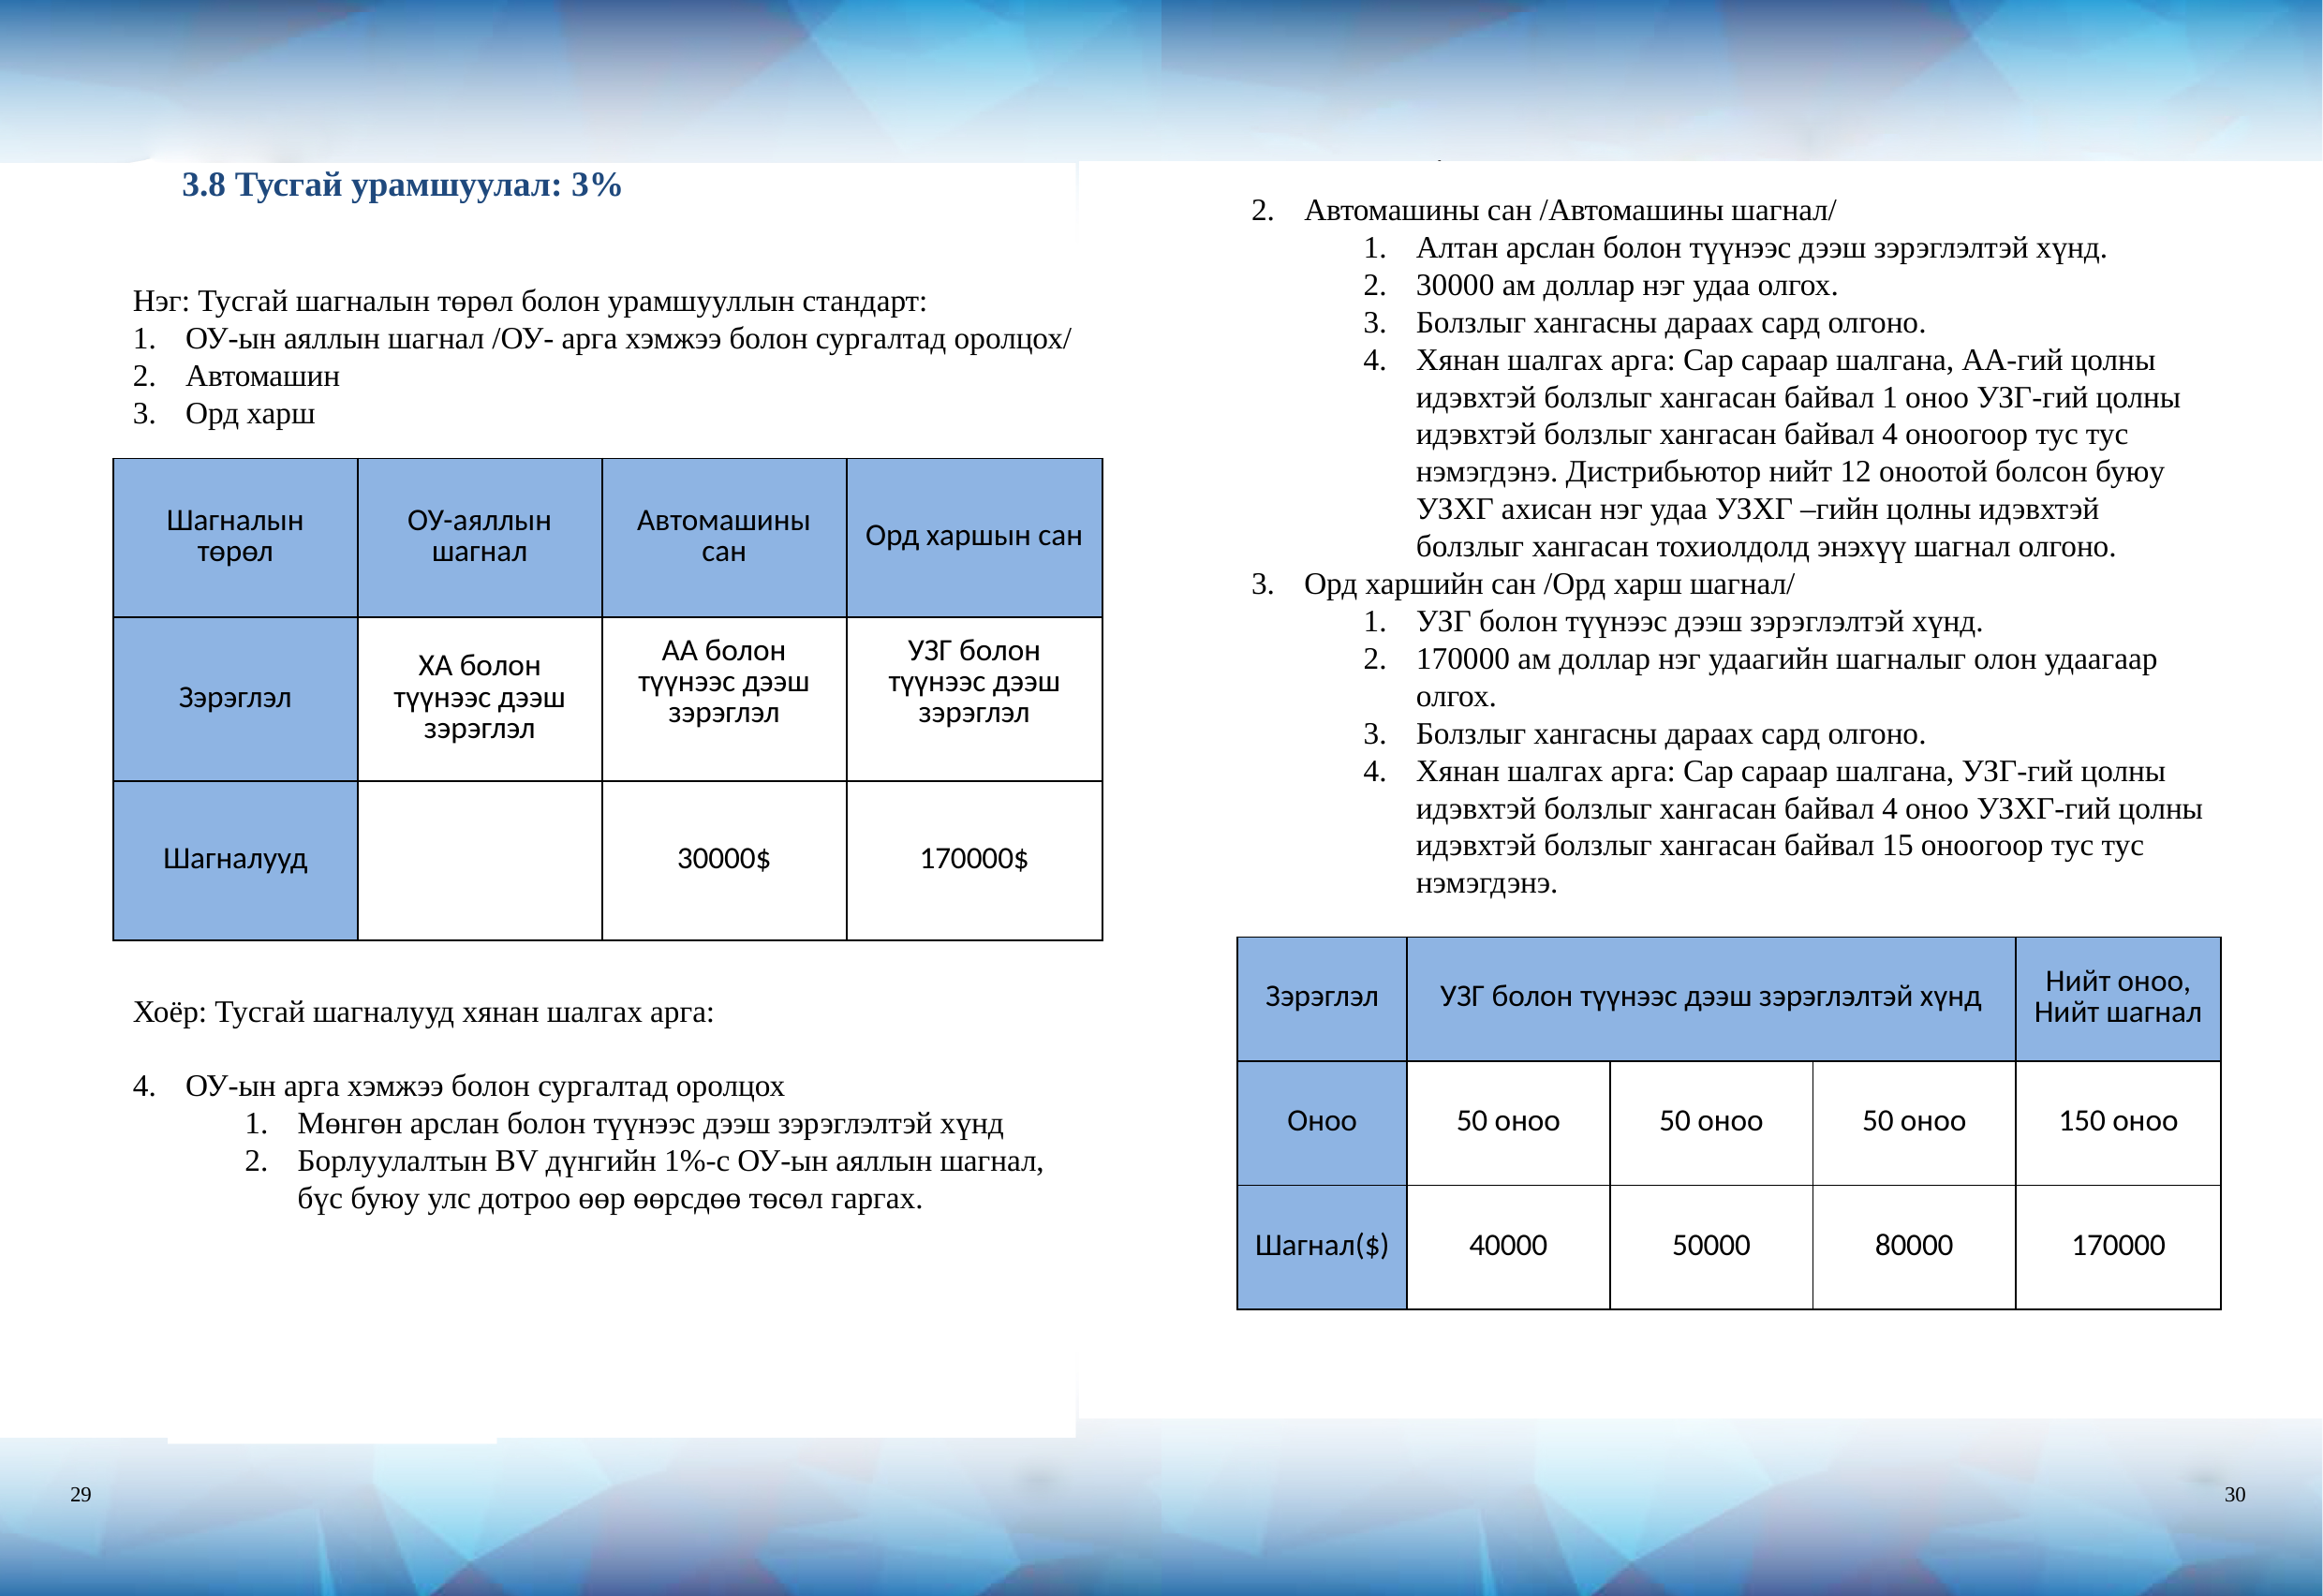

3.8 Тусгай урамшуулал: 3%
Автомашины сан /Автомашины шагнал/
Алтан арслан болон түүнээс дээш зэрэглэлтэй хүнд.
30000 ам доллар нэг удаа олгох.
Болзлыг хангасны дараах сард олгоно.
Хянан шалгах арга: Сар сараар шалгана, АА-гий цолны идэвхтэй болзлыг хангасан байвал 1 оноо УЗГ-гий цолны идэвхтэй болзлыг хангасан байвал 4 оноогоор тус тус нэмэгдэнэ. Дистрибьютор нийт 12 оноотой болсон буюу УЗХГ ахисан нэг удаа УЗХГ –гийн цолны идэвхтэй болзлыг хангасан тохиолдолд энэхүү шагнал олгоно.
Орд харшийн сан /Орд харш шагнал/
УЗГ болон түүнээс дээш зэрэглэлтэй хүнд.
170000 ам доллар нэг удаагийн шагналыг олон удаагаар олгох.
Болзлыг хангасны дараах сард олгоно.
Хянан шалгах арга: Сар сараар шалгана, УЗГ-гий цолны идэвхтэй болзлыг хангасан байвал 4 оноо УЗХГ-гий цолны идэвхтэй болзлыг хангасан байвал 15 оноогоор тус тус нэмэгдэнэ.

Нэг: Тусгай шагналын төрөл болон урамшууллын стандарт:
ОУ-ын аяллын шагнал /ОУ- арга хэмжээ болон сургалтад оролцох/
Автомашин
Орд харш

Хоёр: Тусгай шагналууд хянан шалгах арга:

ОУ-ын арга хэмжээ болон сургалтад оролцох
Мөнгөн арслан болон түүнээс дээш зэрэглэлтэй хүнд
Борлуулалтын BV дүнгийн 1%-с ОУ-ын аяллын шагнал, бүс буюу улс дотроо өөр өөрсдөө төсөл гаргах.

| Шагналын төрөл | ОУ-аяллын шагнал | Автомашины сан | Орд харшын сан |
| --- | --- | --- | --- |
| Зэрэглэл | ХА болон түүнээс дээш зэрэглэл | АА болон түүнээс дээш зэрэглэл | УЗГ болон түүнээс дээш зэрэглэл |
| Шагналууд |  | 30000$ | 170000$ |
| Зэрэглэл | УЗГ болон түүнээс дээш зэрэглэлтэй хүнд |  |  | Нийт оноо, Нийт шагнал |
| --- | --- | --- | --- | --- |
| Оноо | 50 оноо | 50 оноо | 50 оноо | 150 оноо |
| Шагнал($) | 40000 | 50000 | 80000 | 170000 |
29
30